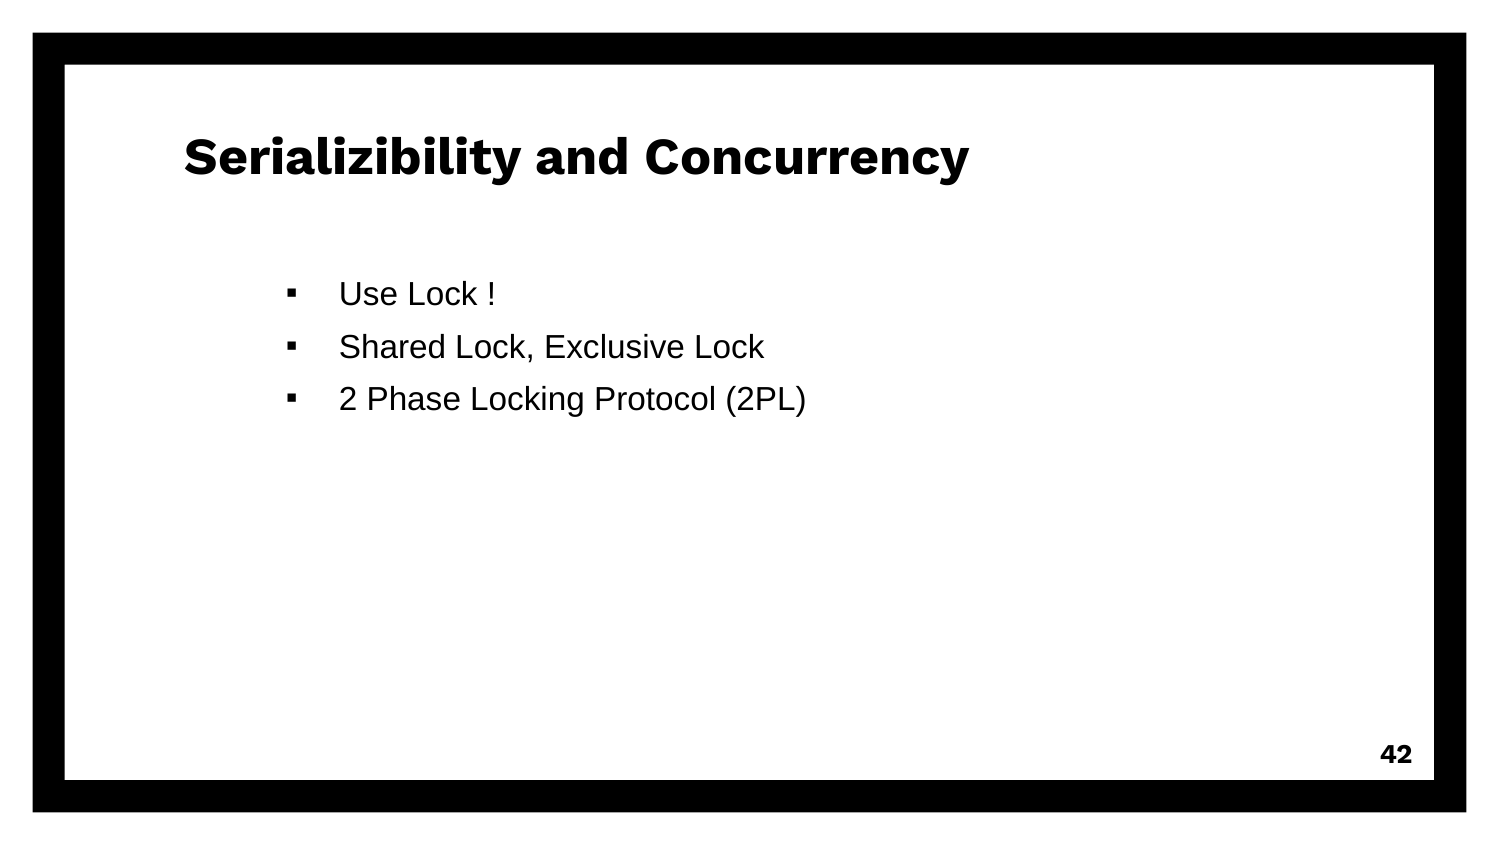

Serializibility and Concurrency
Use Lock !
Shared Lock, Exclusive Lock
2 Phase Locking Protocol (2PL)
42